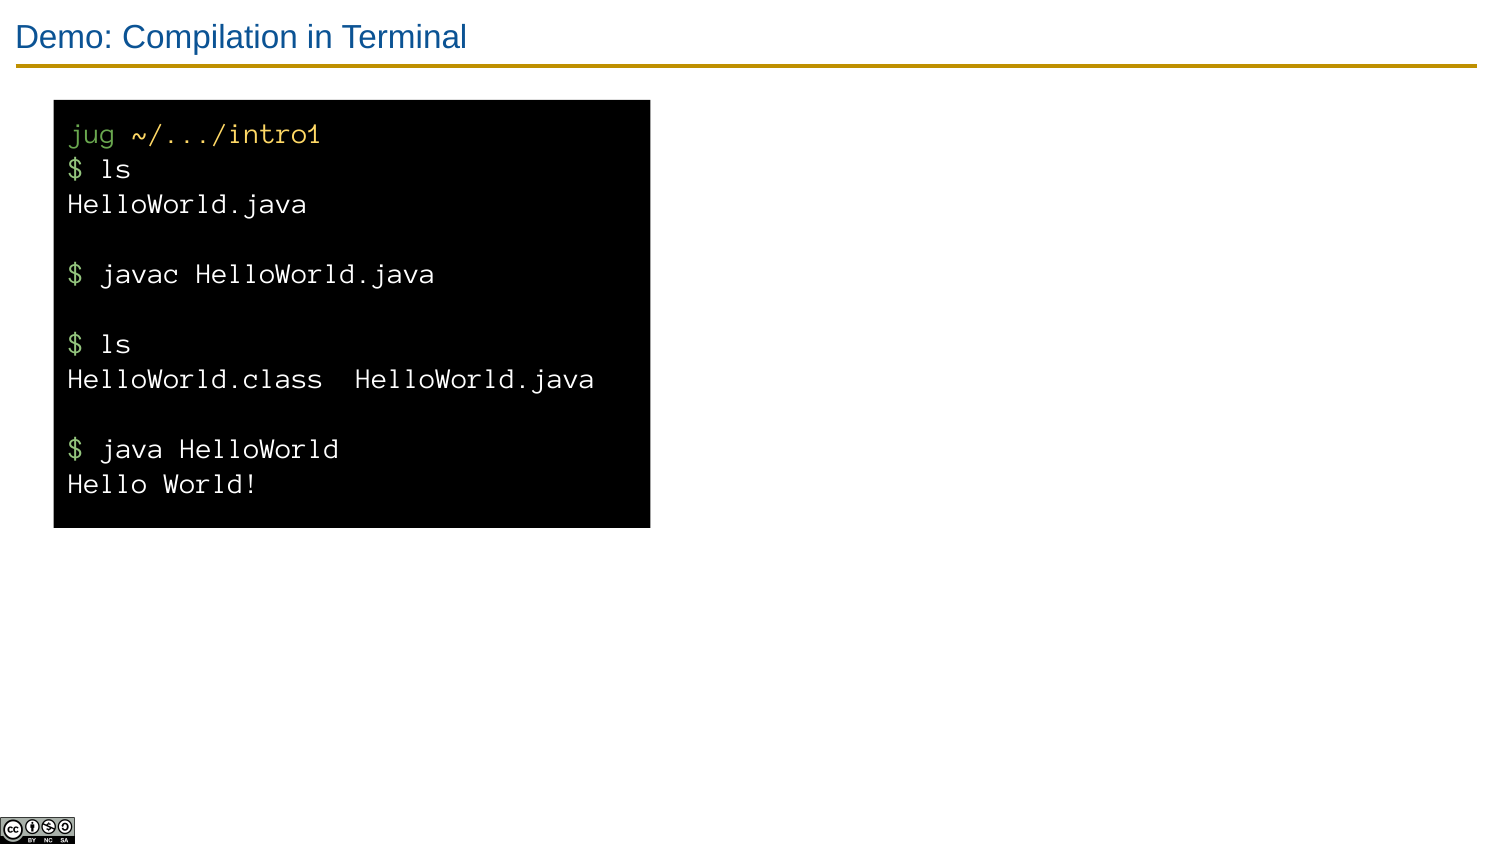

# Demo: Compilation in Terminal
jug ~/.../intro1
$ ls
HelloWorld.java

$ javac HelloWorld.java

$ ls
HelloWorld.class  HelloWorld.java

$ java HelloWorld
Hello World!